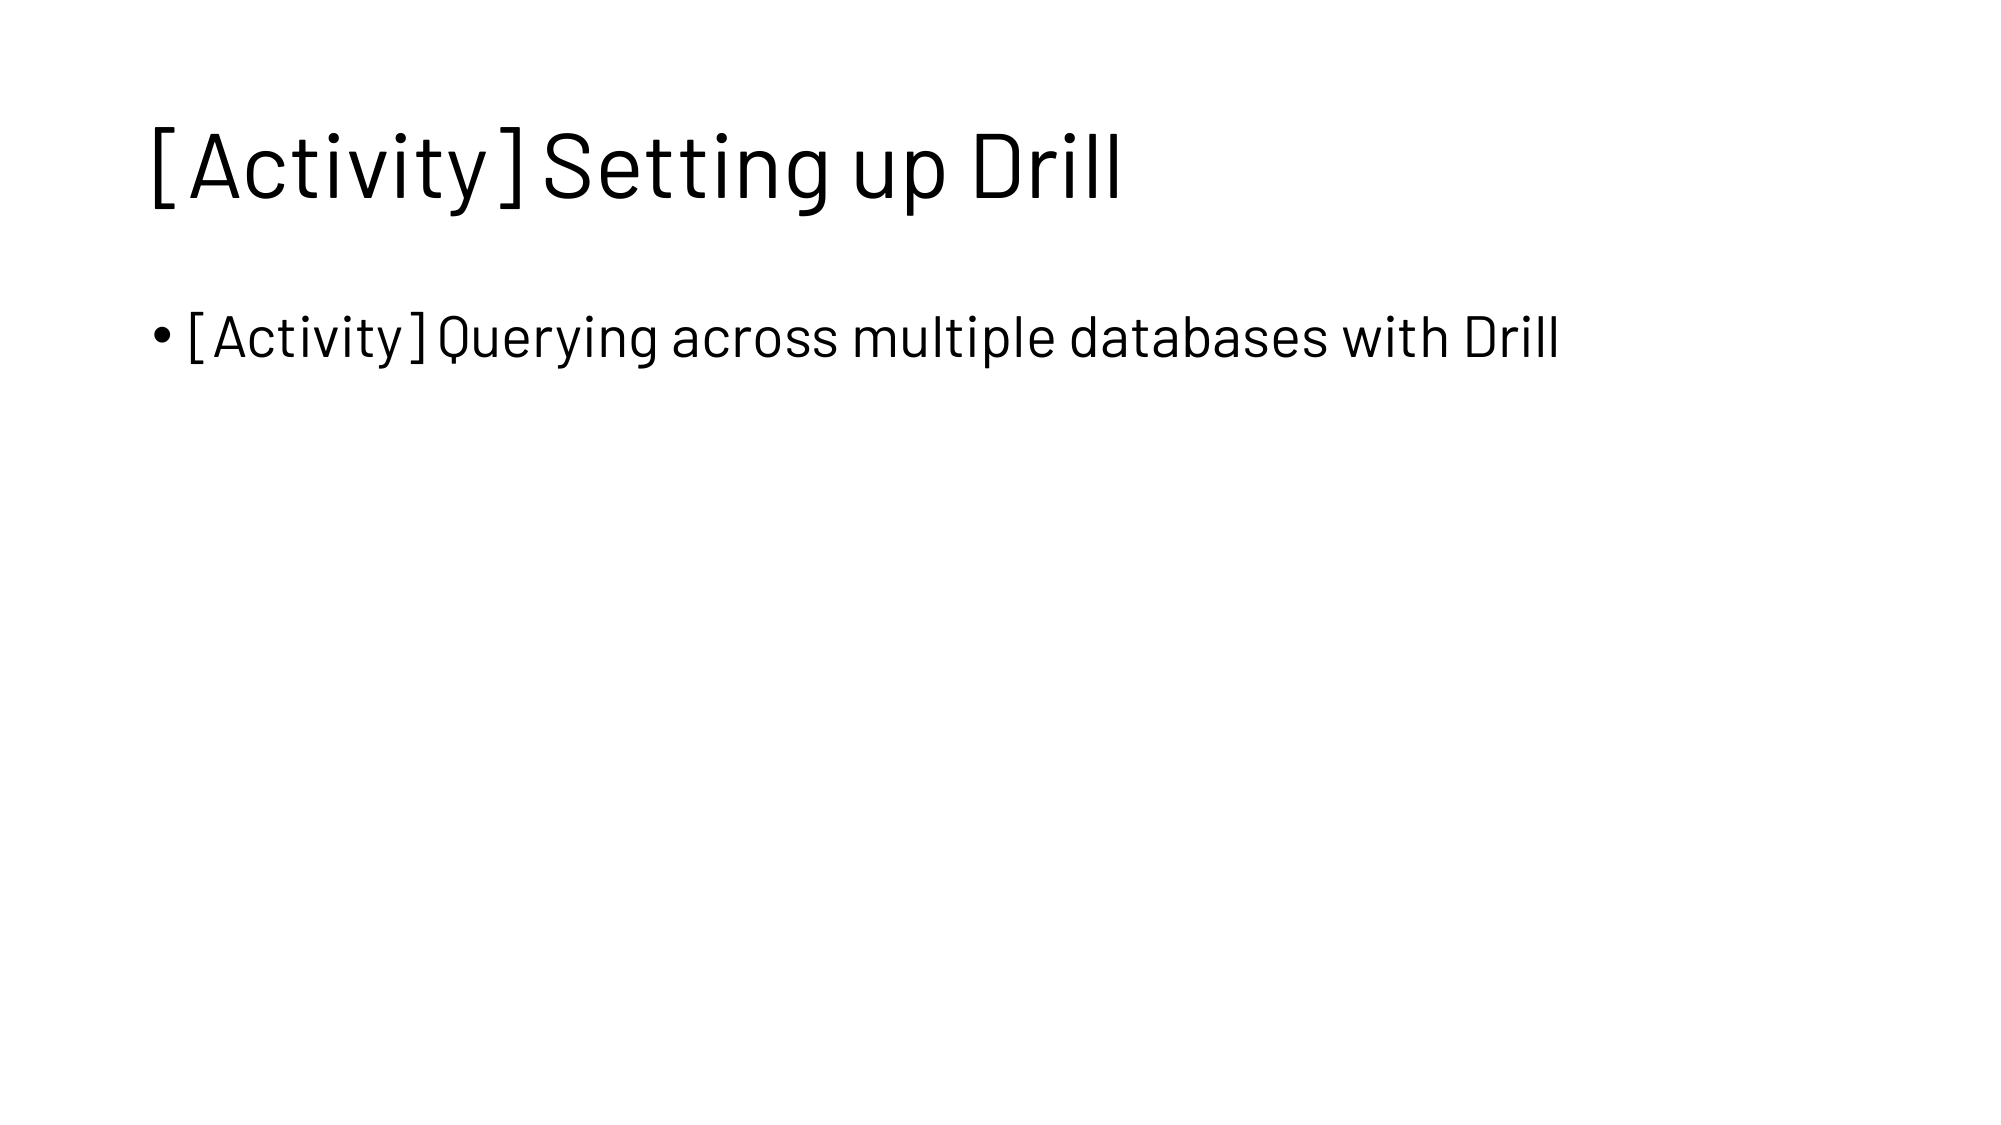

# [Activity] Setting up Drill
[Activity] Querying across multiple databases with Drill